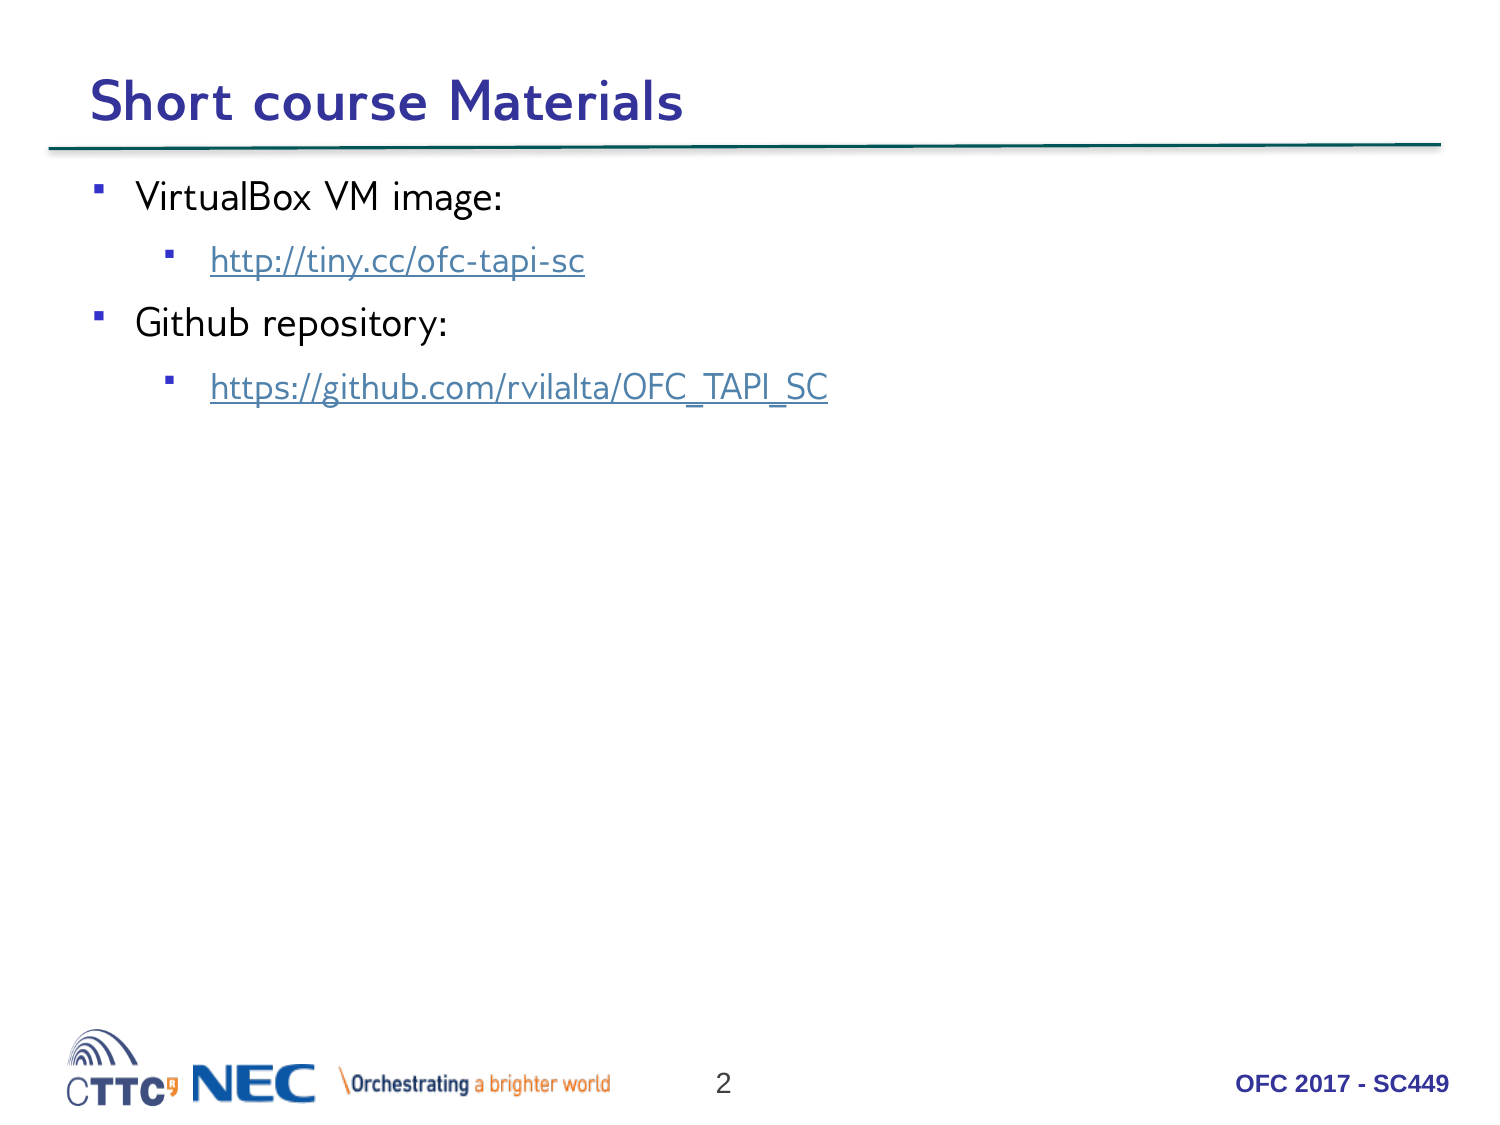

# Short course Materials
VirtualBox VM image:
http://tiny.cc/ofc-tapi-sc
Github repository:
https://github.com/rvilalta/OFC_TAPI_SC

2
OFC 2017 - SC449